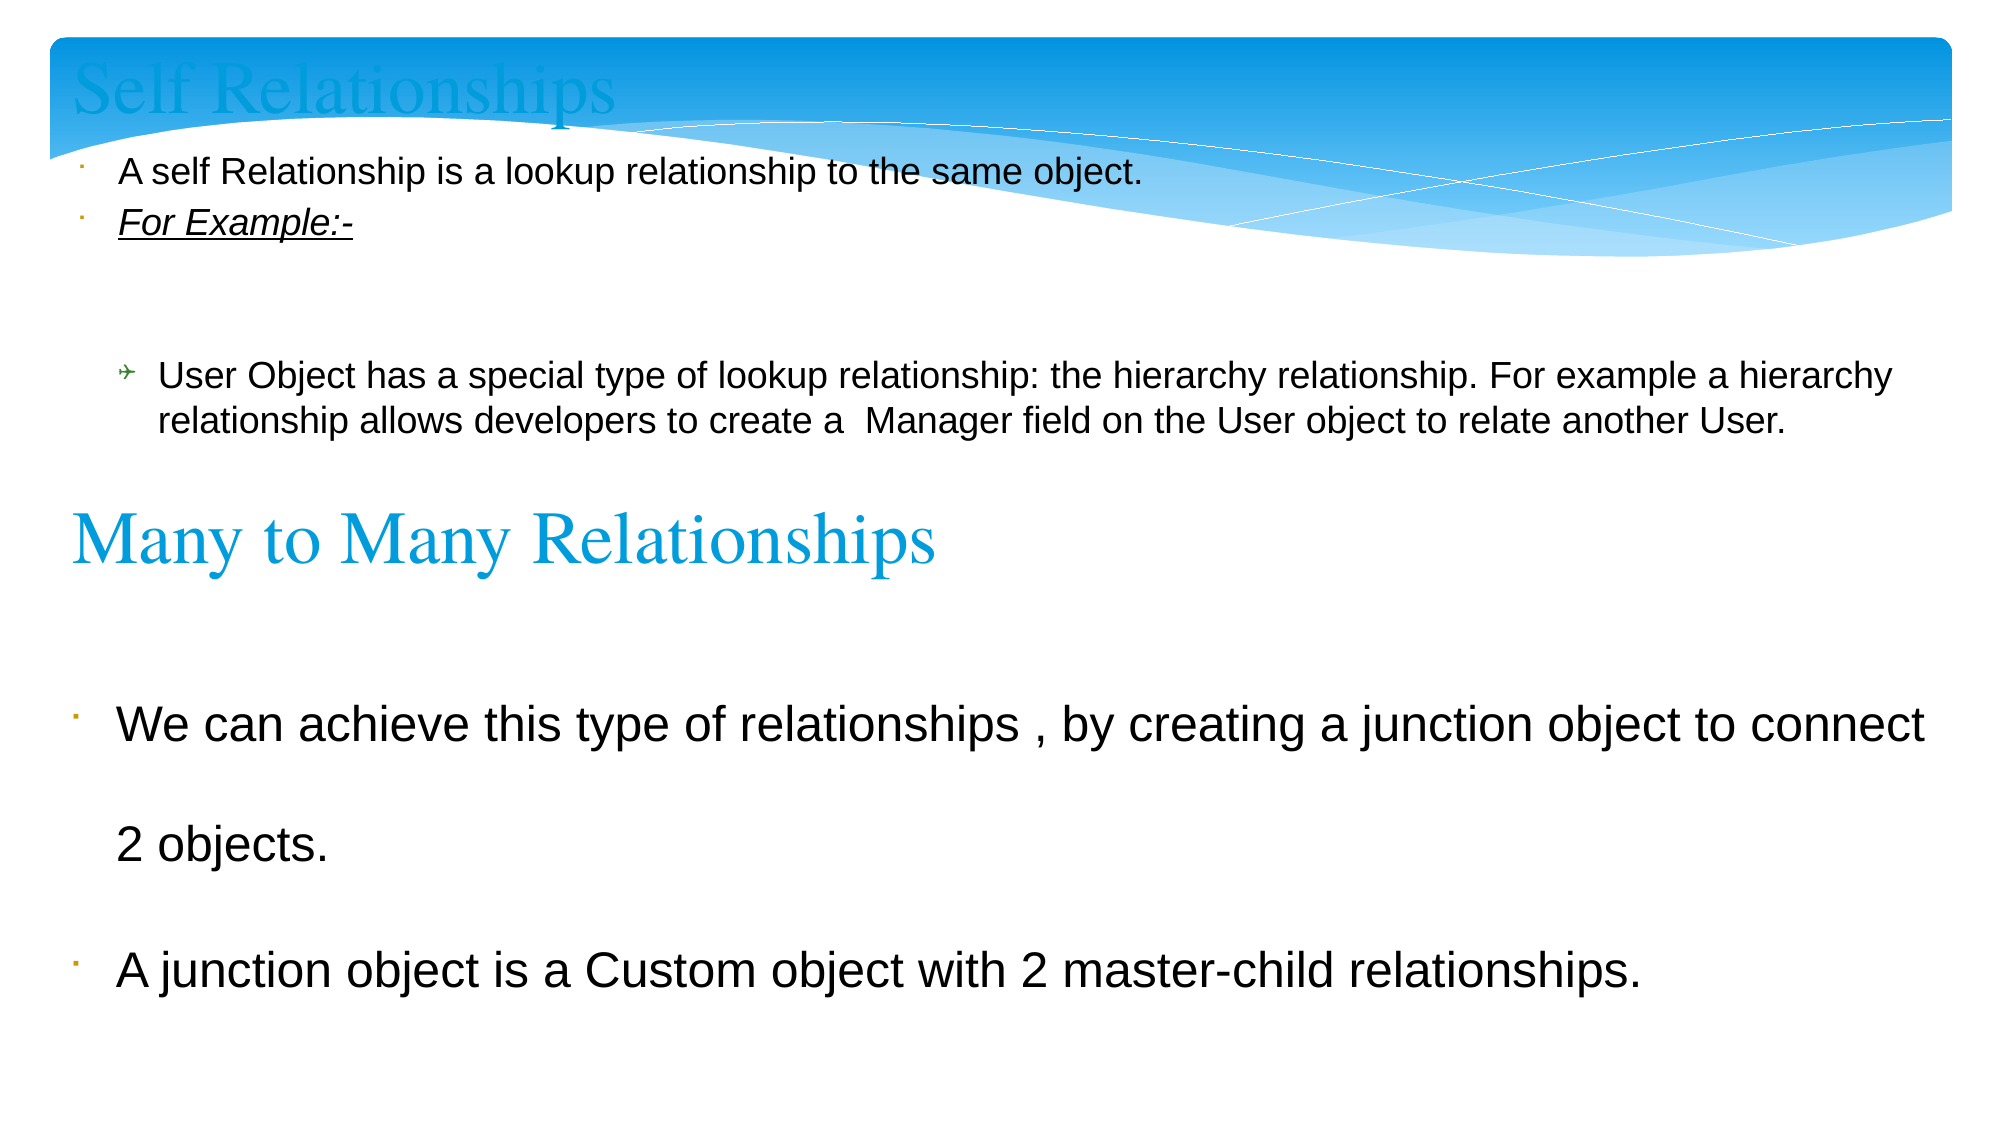

Self Relationships
A self Relationship is a lookup relationship to the same object.
For Example:-

User Object has a special type of lookup relationship: the hierarchy relationship. For example a hierarchy relationship allows developers to create a  Manager field on the User object to relate another User.
Many to Many Relationships
We can achieve this type of relationships , by creating a junction object to connect 2 objects.
A junction object is a Custom object with 2 master-child relationships.